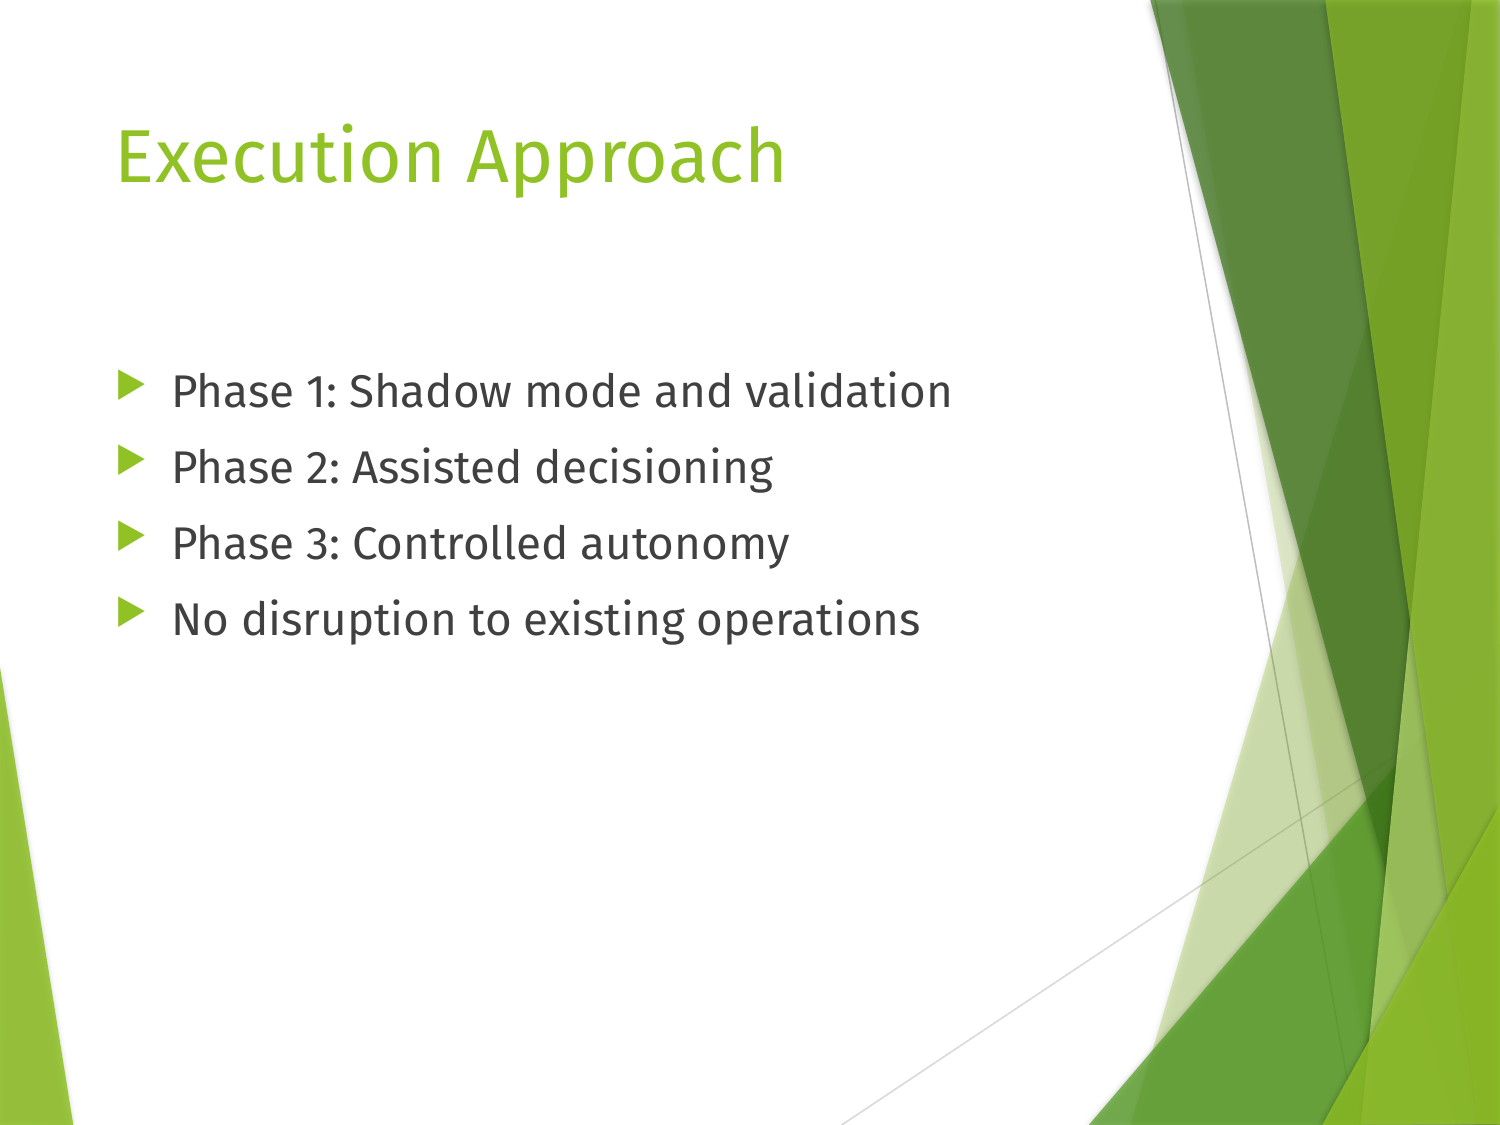

# Execution Approach
Phase 1: Shadow mode and validation
Phase 2: Assisted decisioning
Phase 3: Controlled autonomy
No disruption to existing operations